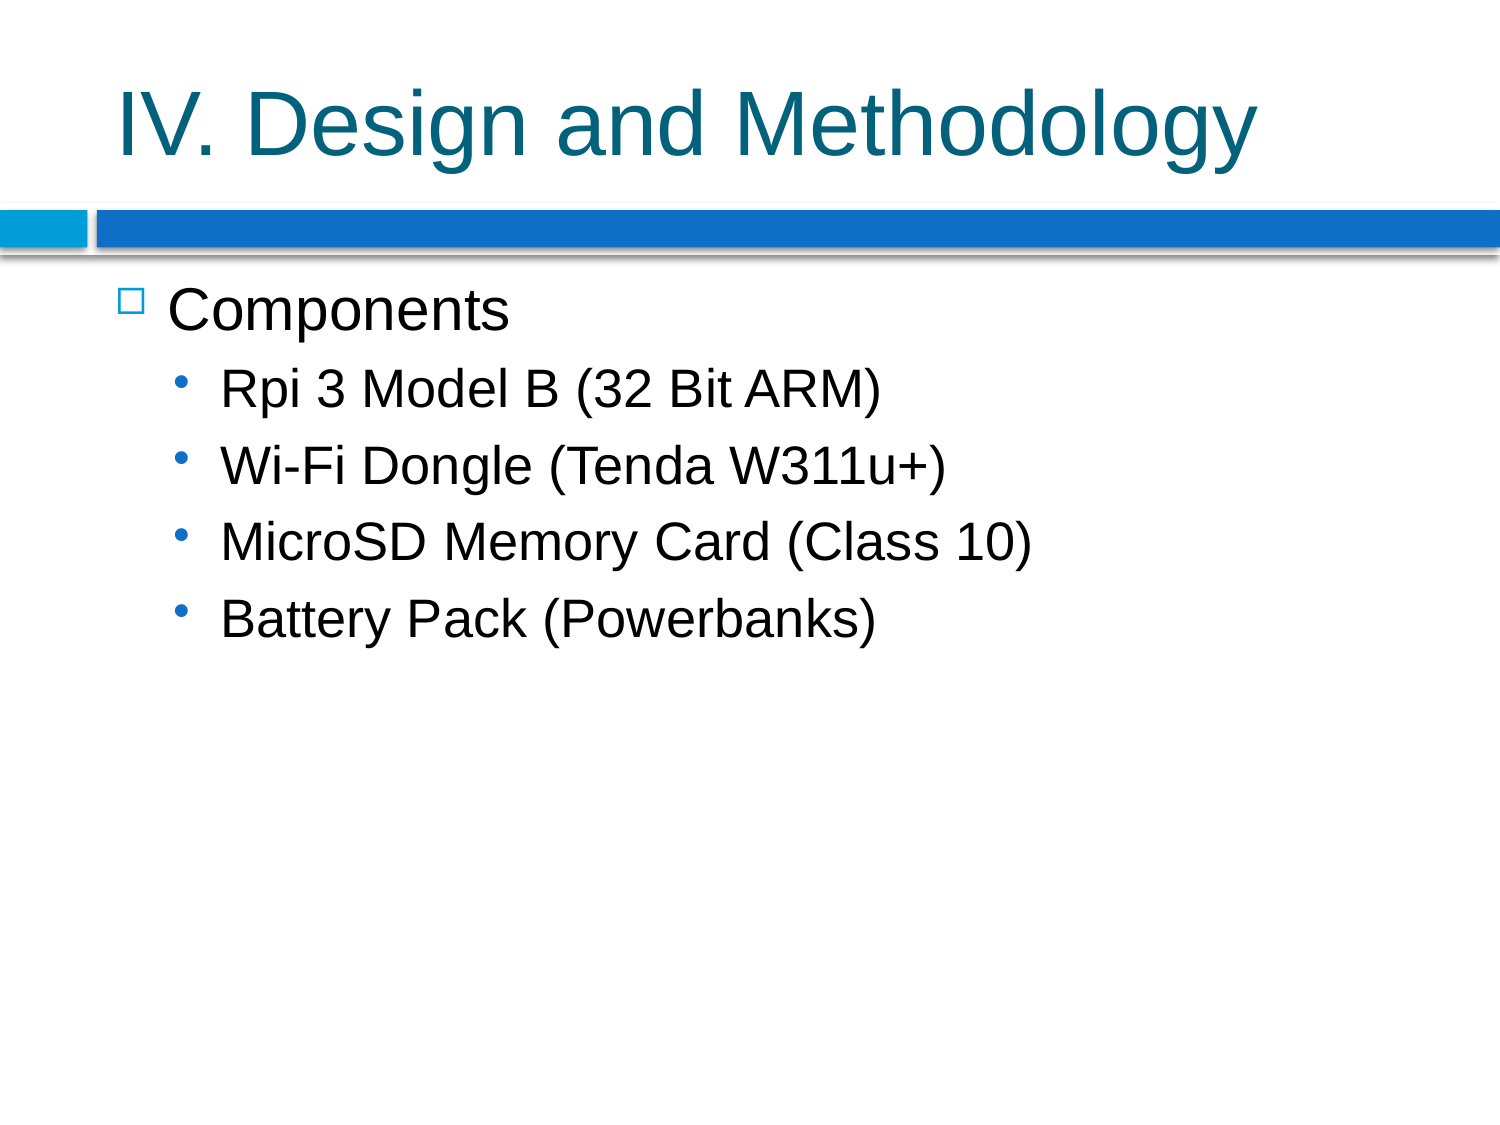

# IV. Design and Methodology
Components
Rpi 3 Model B (32 Bit ARM)
Wi-Fi Dongle (Tenda W311u+)
MicroSD Memory Card (Class 10)
Battery Pack (Powerbanks)